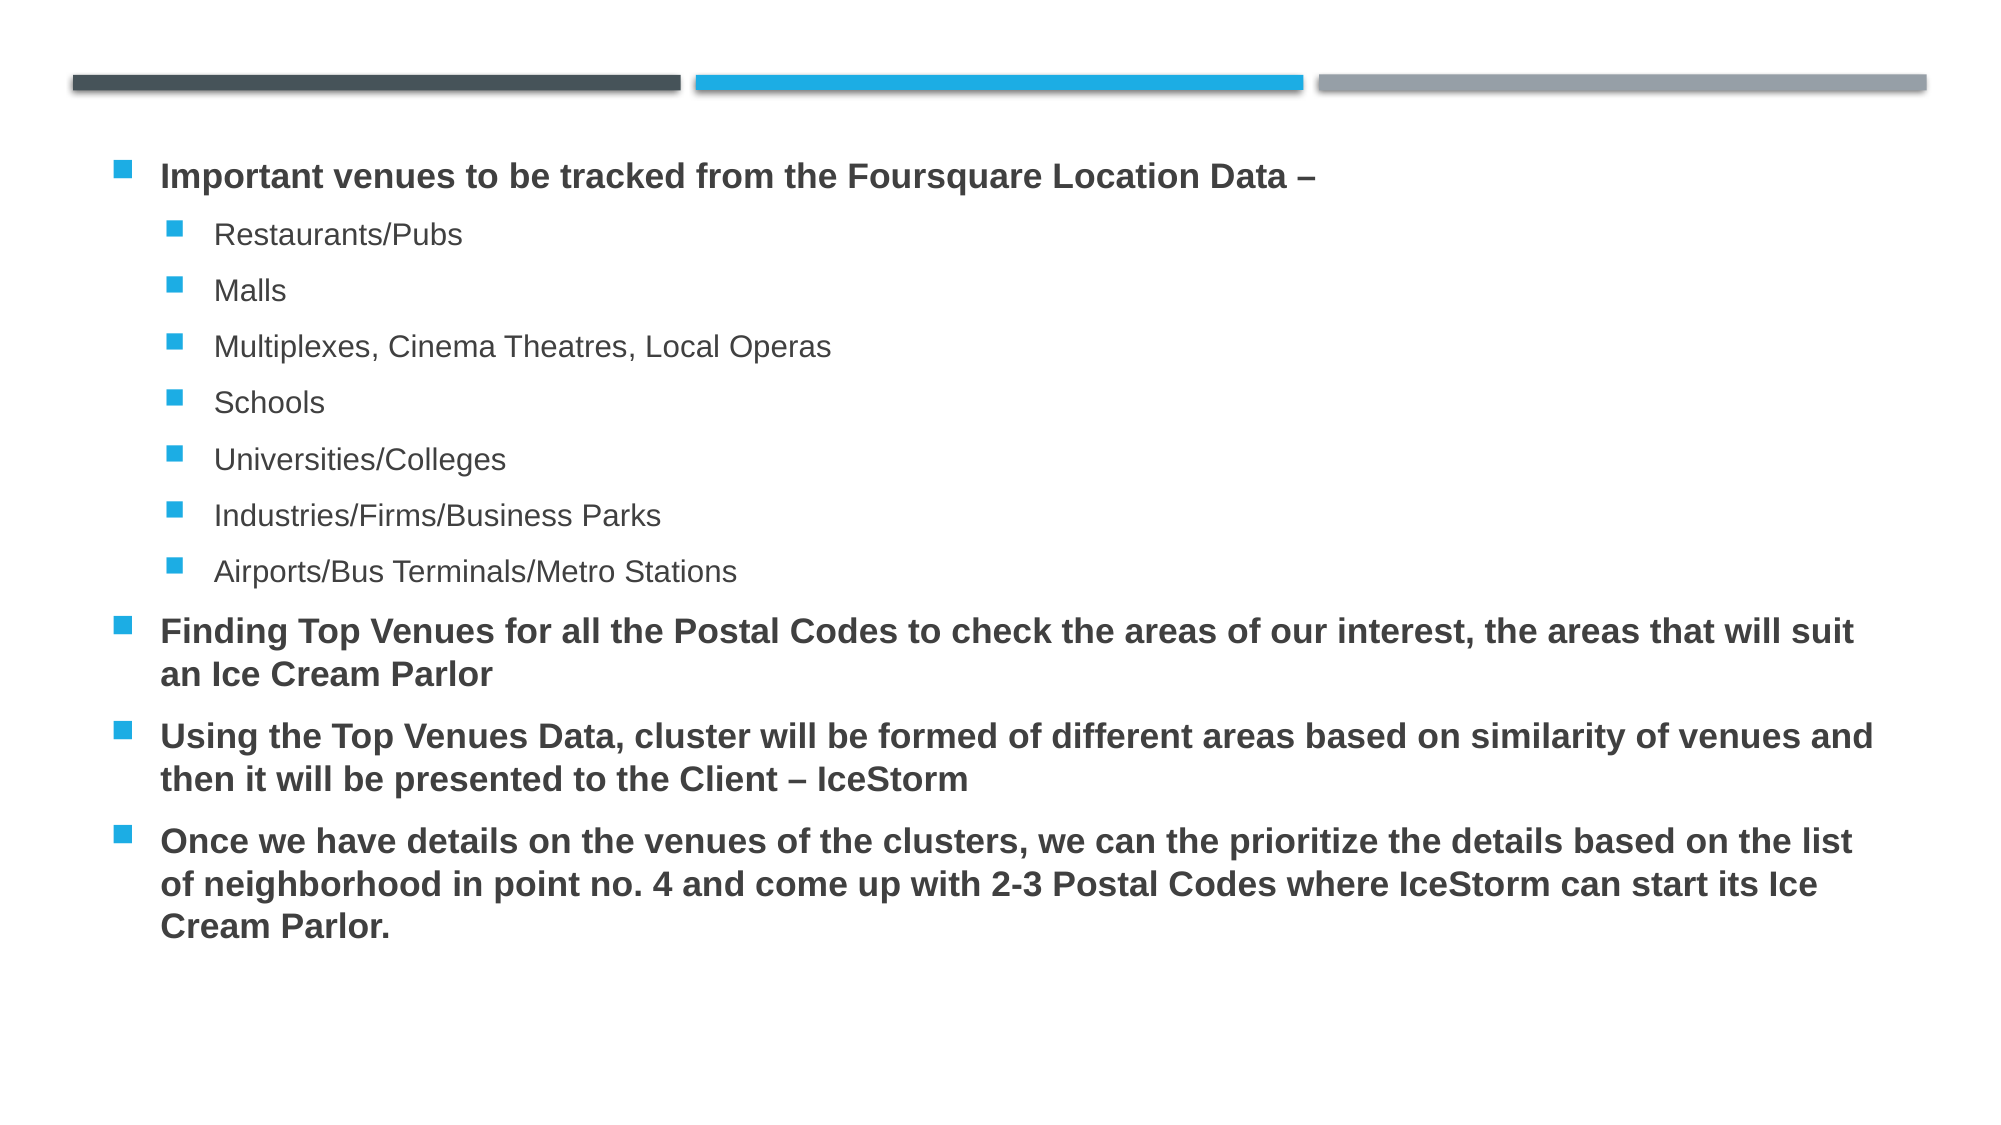

Important venues to be tracked from the Foursquare Location Data –
Restaurants/Pubs
Malls
Multiplexes, Cinema Theatres, Local Operas
Schools
Universities/Colleges
Industries/Firms/Business Parks
Airports/Bus Terminals/Metro Stations
Finding Top Venues for all the Postal Codes to check the areas of our interest, the areas that will suit an Ice Cream Parlor
Using the Top Venues Data, cluster will be formed of different areas based on similarity of venues and then it will be presented to the Client – IceStorm
Once we have details on the venues of the clusters, we can the prioritize the details based on the list of neighborhood in point no. 4 and come up with 2-3 Postal Codes where IceStorm can start its Ice Cream Parlor.